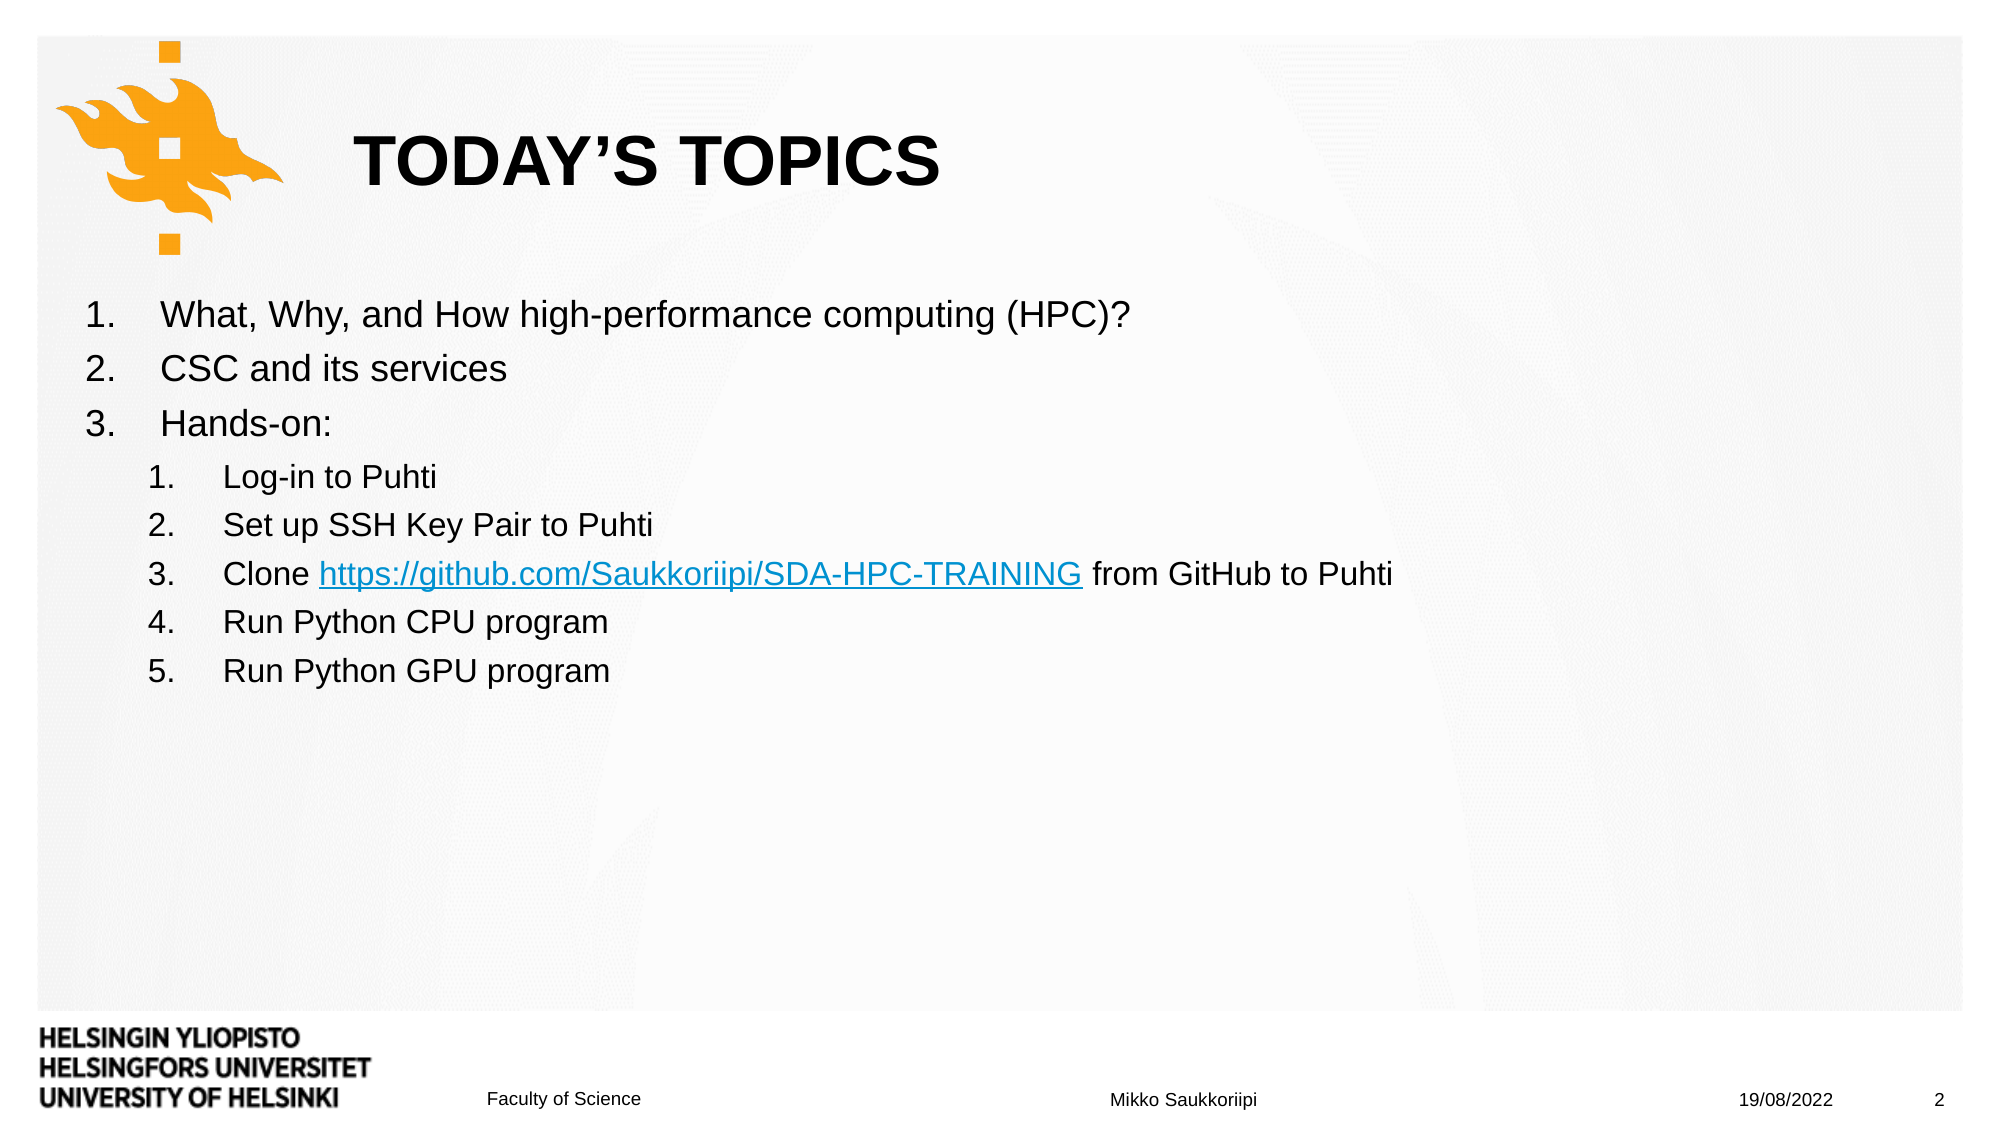

# Today’s topics
What, Why, and How high-performance computing (HPC)?
CSC and its services
Hands-on:
Log-in to Puhti
Set up SSH Key Pair to Puhti
Clone https://github.com/Saukkoriipi/SDA-HPC-TRAINING from GitHub to Puhti
Run Python CPU program
Run Python GPU program
19/08/2022
2
Mikko Saukkoriipi